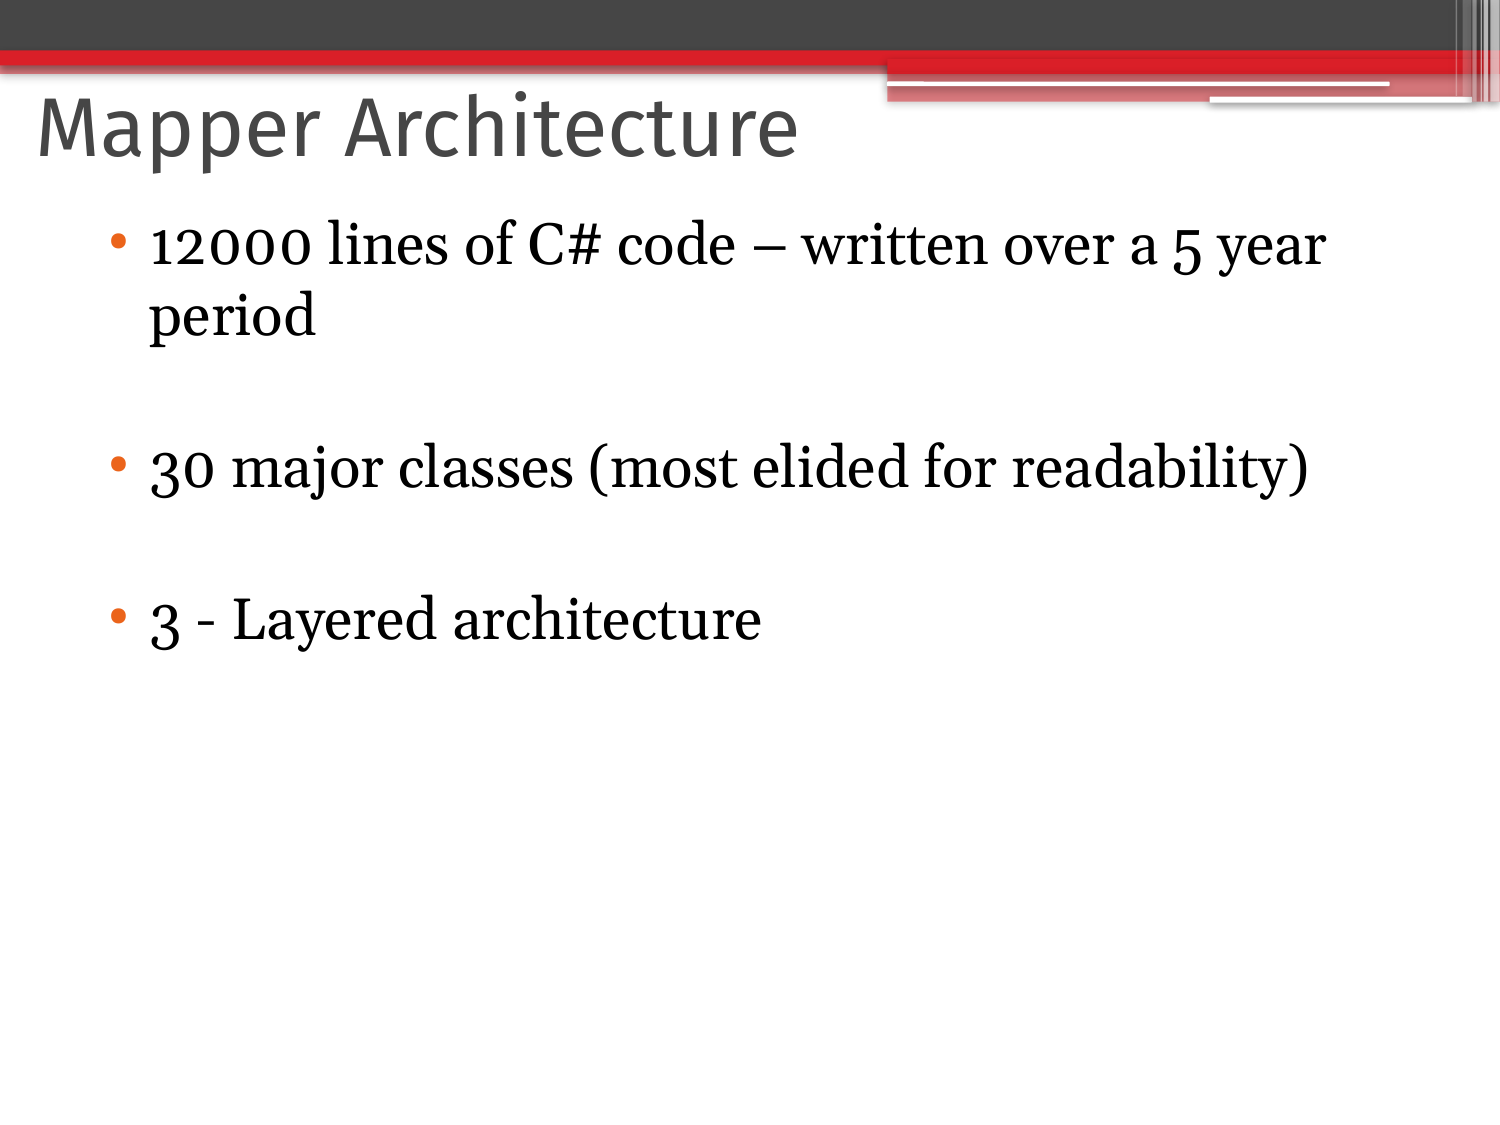

# Mapper Architecture
12000 lines of C# code – written over a 5 year period

30 major classes (most elided for readability)

3 - Layered architecture